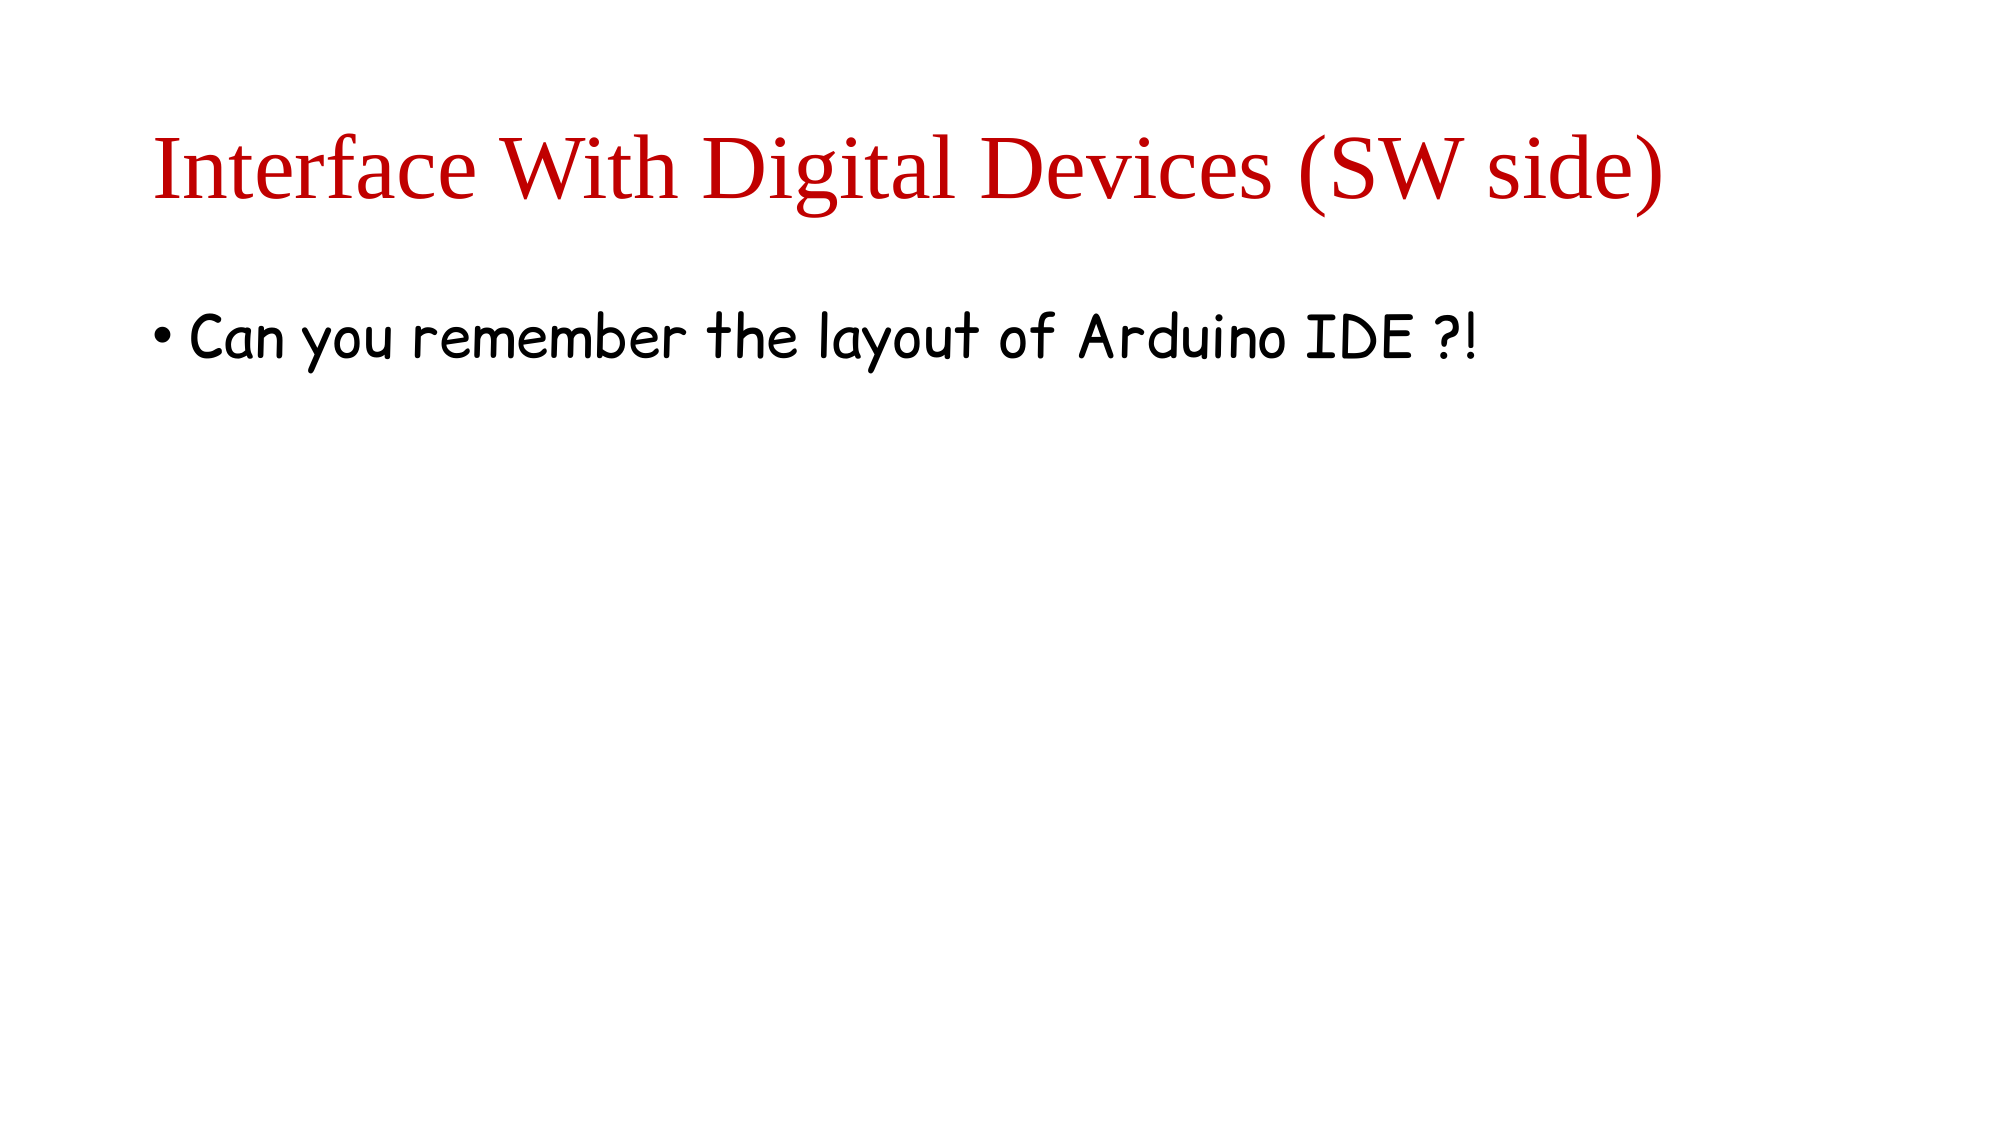

# Interface With Digital Devices (SW side)
Can you remember the layout of Arduino IDE ?!